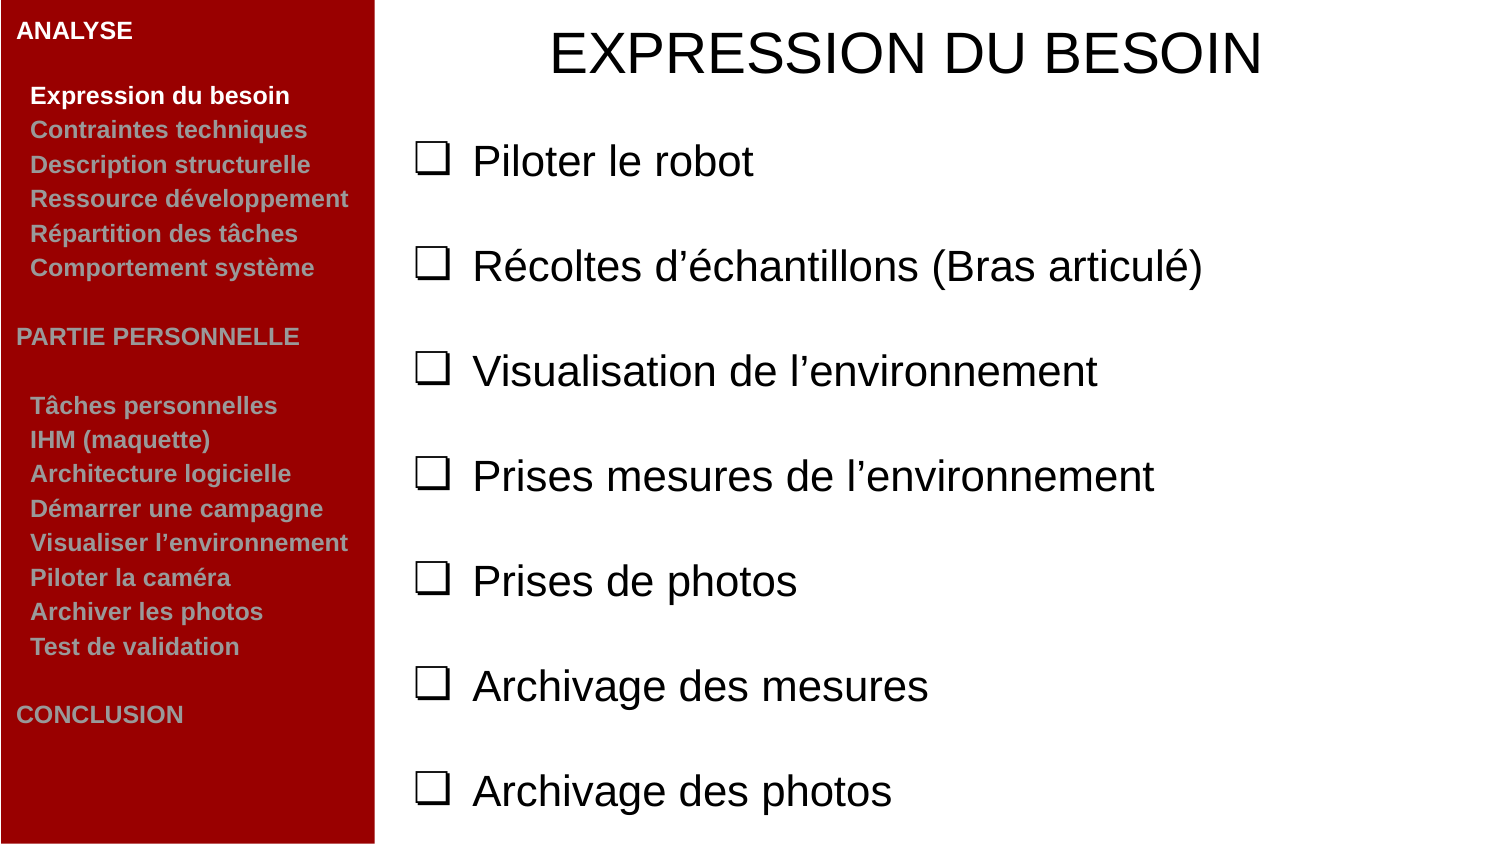

# EXPRESSION DU BESOIN
ANALYSE

  Expression du besoin
  Contraintes techniques
  Description structurelle
  Ressource développement
  Répartition des tâches
  Comportement système

PARTIE PERSONNELLE

  Tâches personnelles
  IHM (maquette)
  Architecture logicielle
  Démarrer une campagne
  Visualiser l’environnement
  Piloter la caméra
  Archiver les photos
  Test de validation

CONCLUSION

Piloter le robot

Récoltes d’échantillons (Bras articulé)

Visualisation de l’environnement

Prises mesures de l’environnement

Prises de photos

Archivage des mesures

Archivage des photos